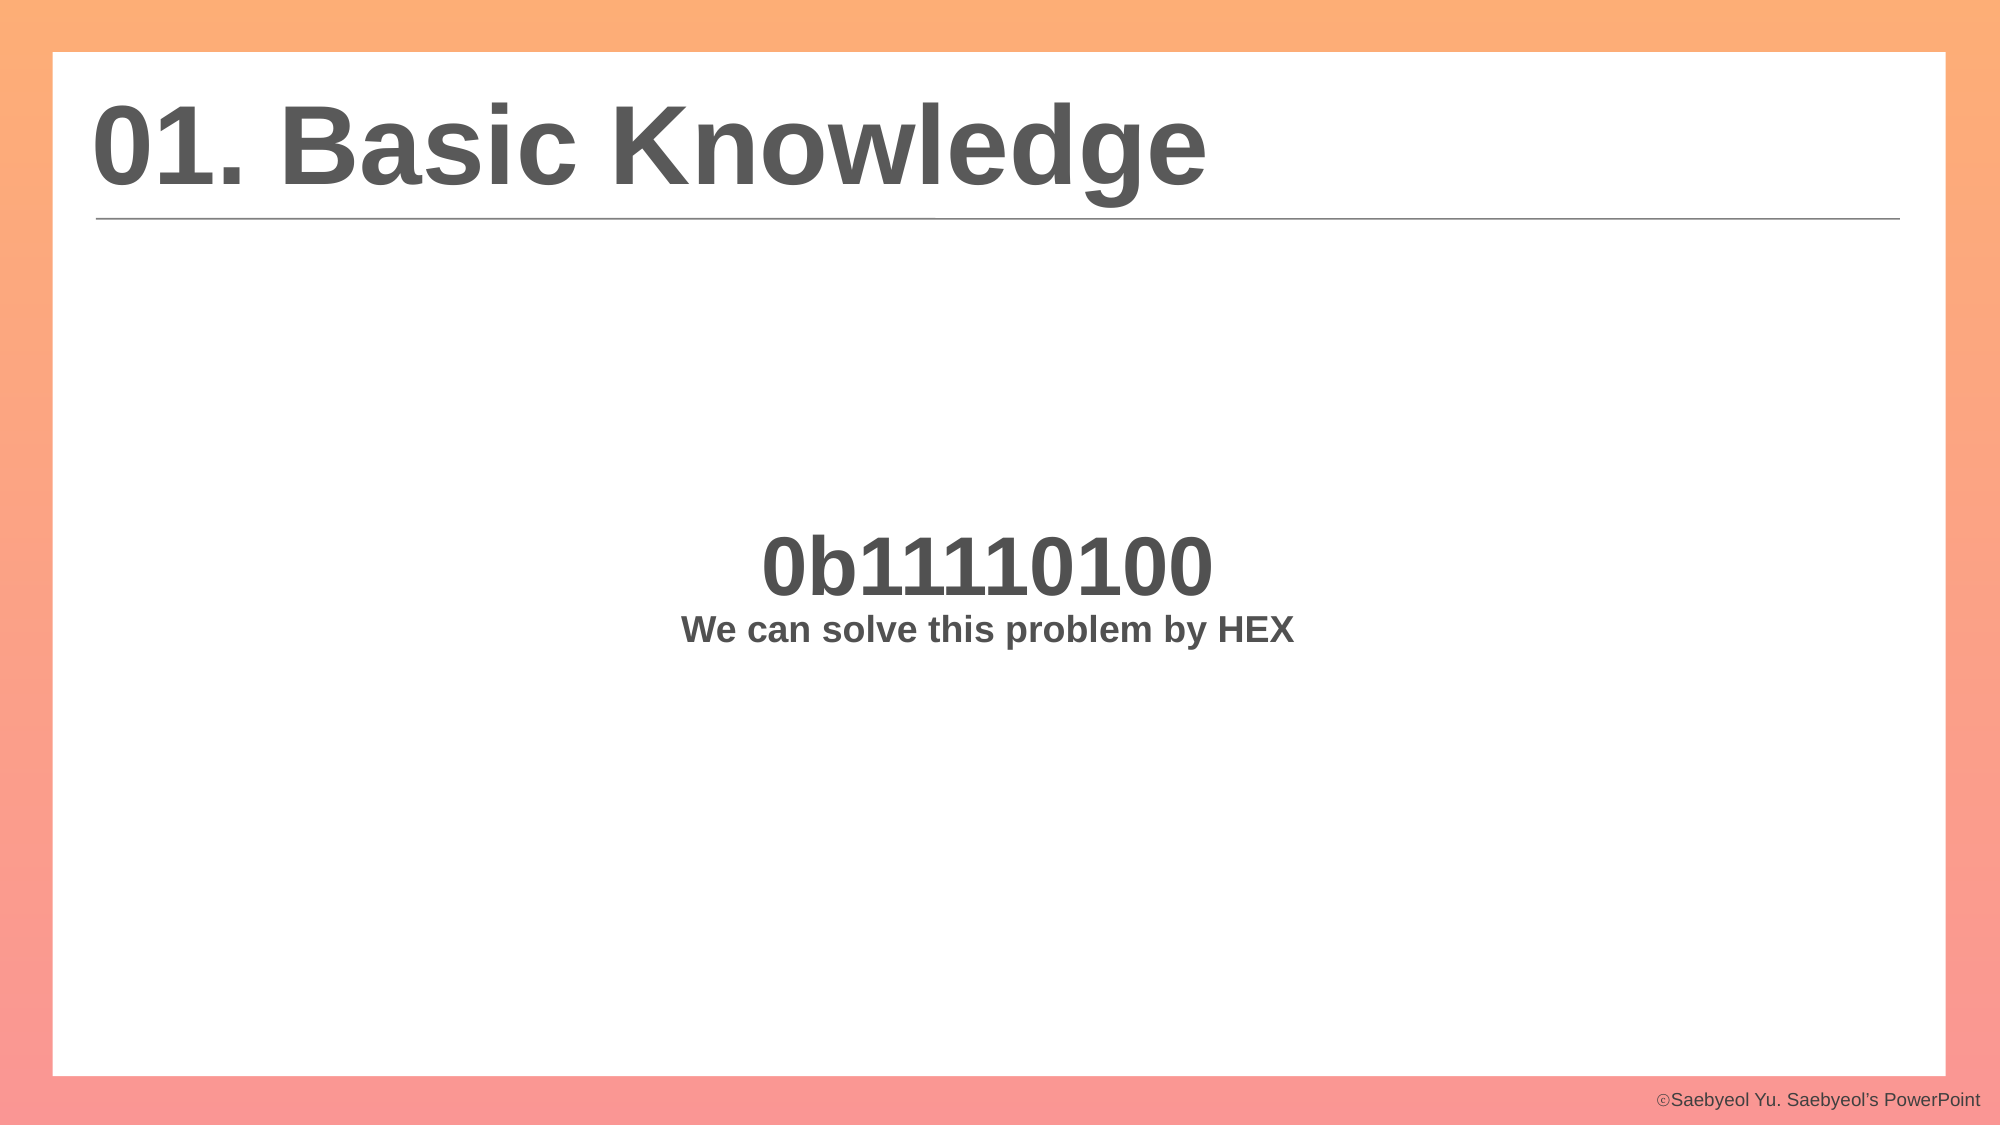

01. Basic Knowledge
0b11110100
We can solve this problem by HEX